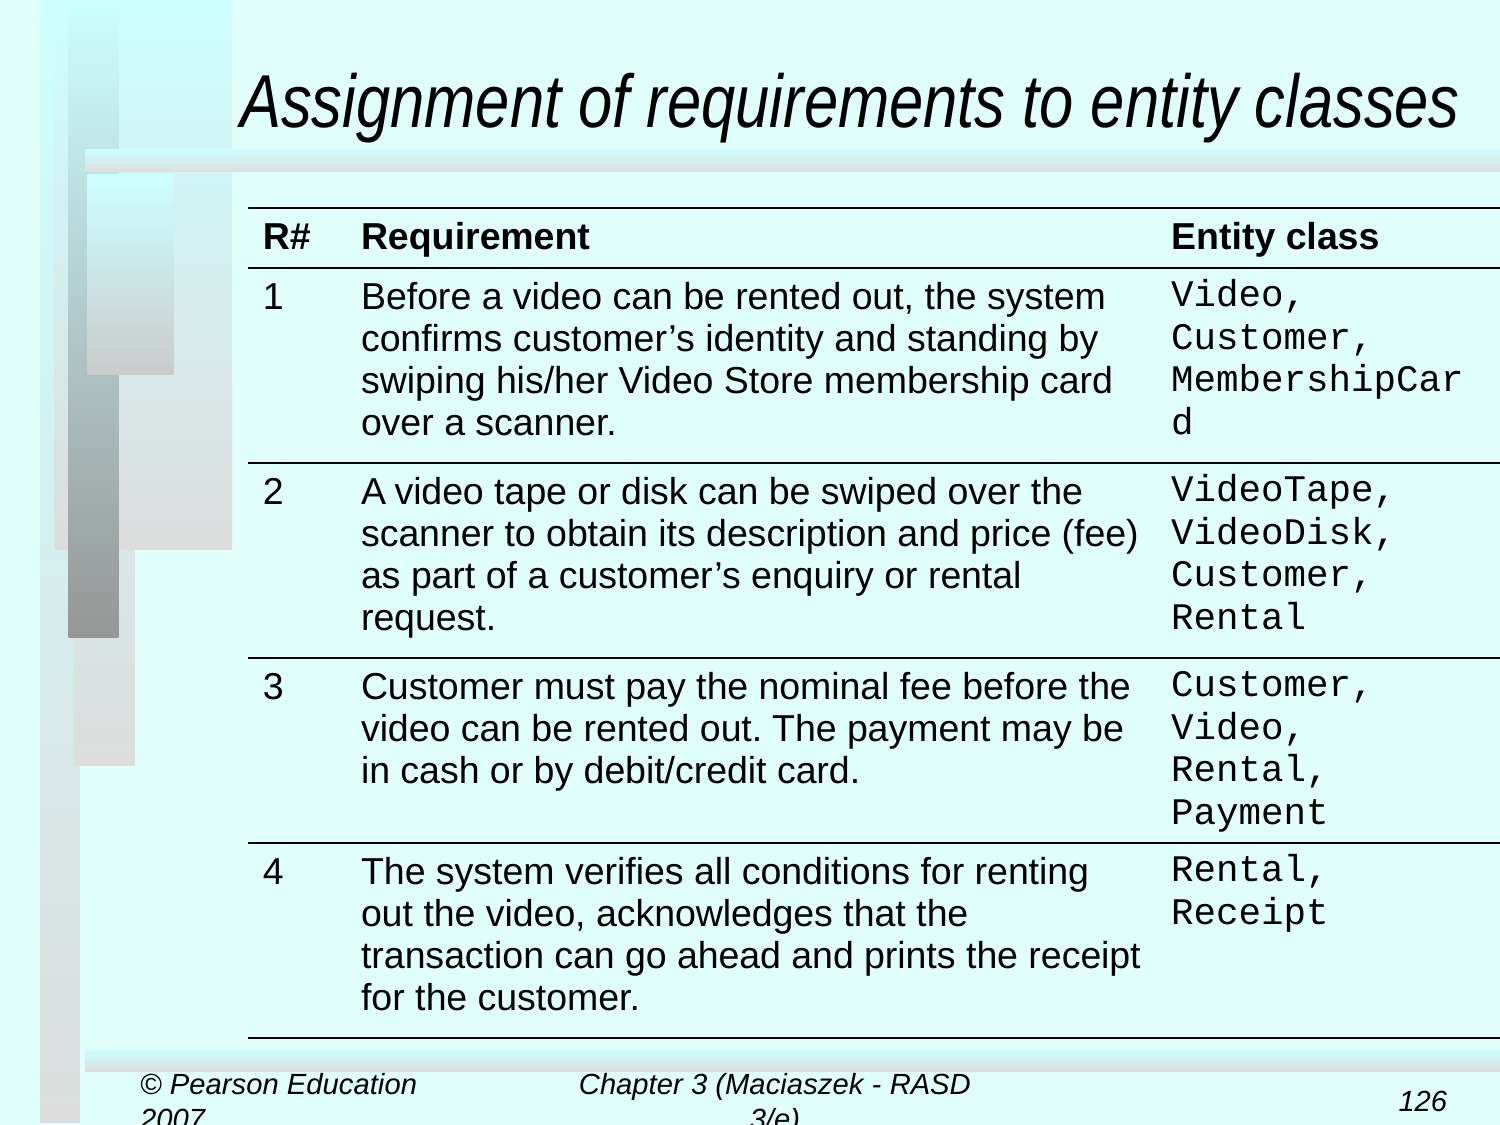

# Assignment of requirements to entity classes
| R# | Requirement | Entity class |
| --- | --- | --- |
| 1 | Before a video can be rented out, the system confirms customer’s identity and standing by swiping his/her Video Store membership card over a scanner. | Video, Customer, MembershipCard |
| 2 | A video tape or disk can be swiped over the scanner to obtain its description and price (fee) as part of a customer’s enquiry or rental request. | VideoTape, VideoDisk, Customer, Rental |
| 3 | Customer must pay the nominal fee before the video can be rented out. The payment may be in cash or by debit/credit card. | Customer, Video, Rental, Payment |
| 4 | The system verifies all conditions for renting out the video, acknowledges that the transaction can go ahead and prints the receipt for the customer. | Rental, Receipt |
© Pearson Education 2007
Chapter 3 (Maciaszek - RASD 3/e)
126